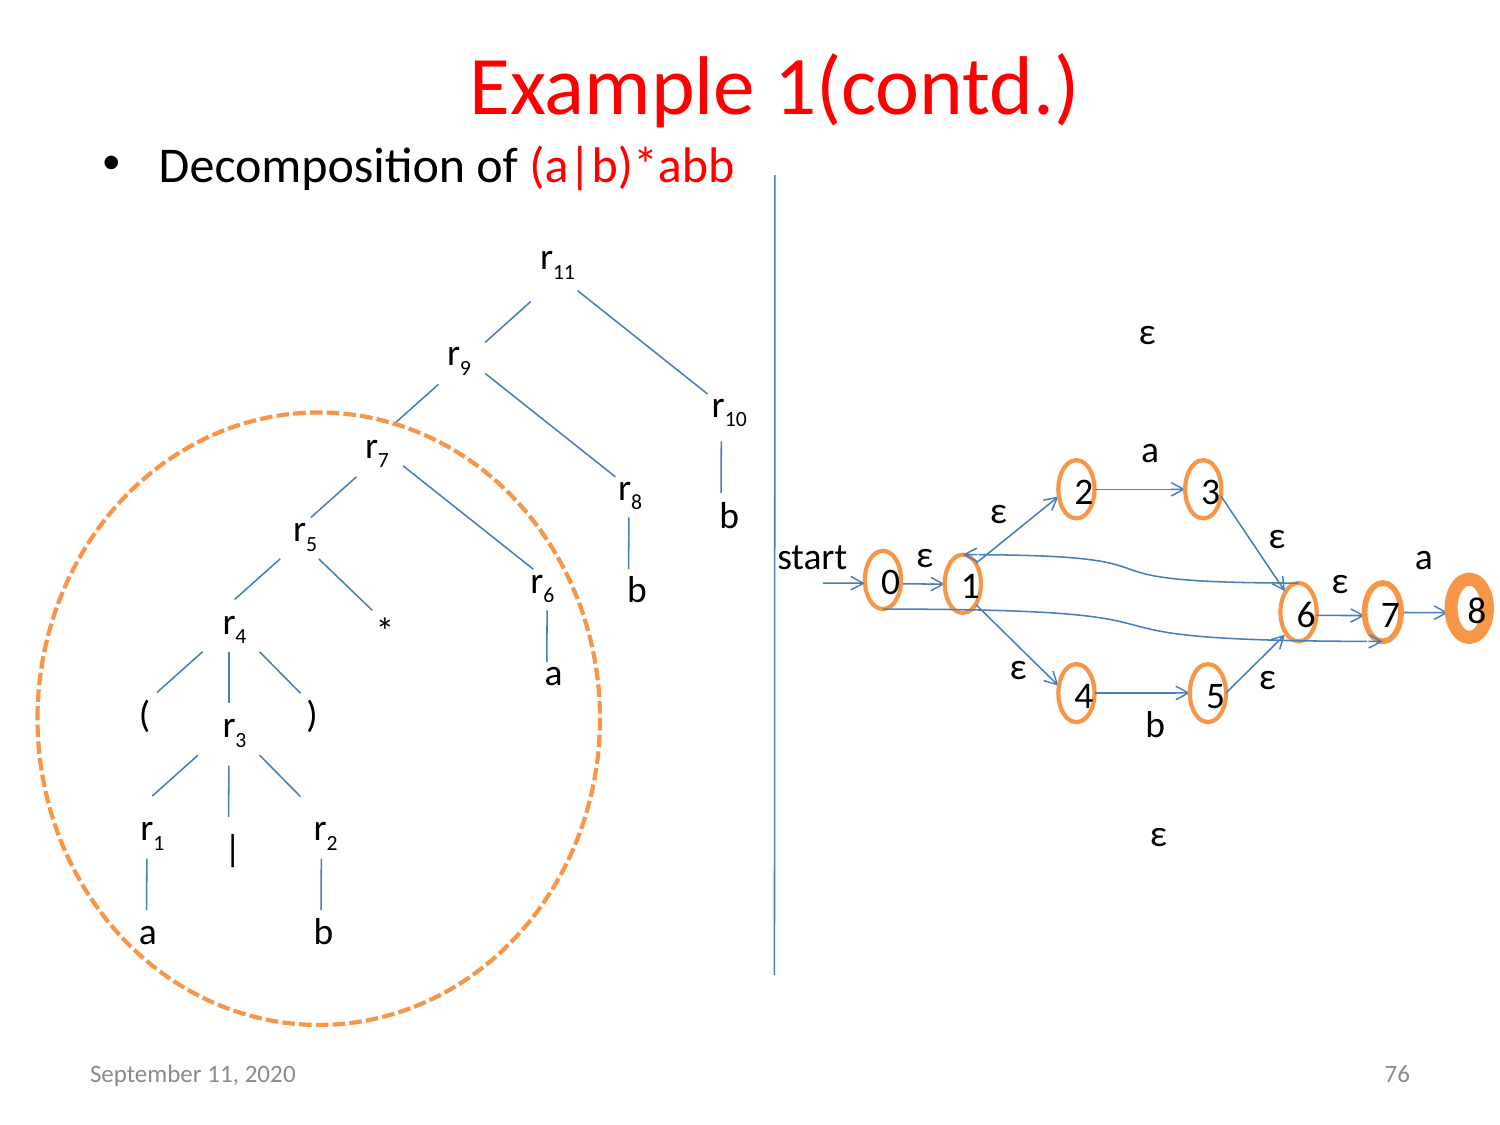

# Example 1(contd.)
Decomposition of (a|b)*abb
r11
r9
r10
r7
r8
b
r5
r6
b
r4
*
a
(
)
r3
r1
r2
|
a
b
ε
a
2
3
ε
ε
ε
1
ε
ε
4
5
b
start
ε
0
7
ε
6
a
8

September 11, 2020
76